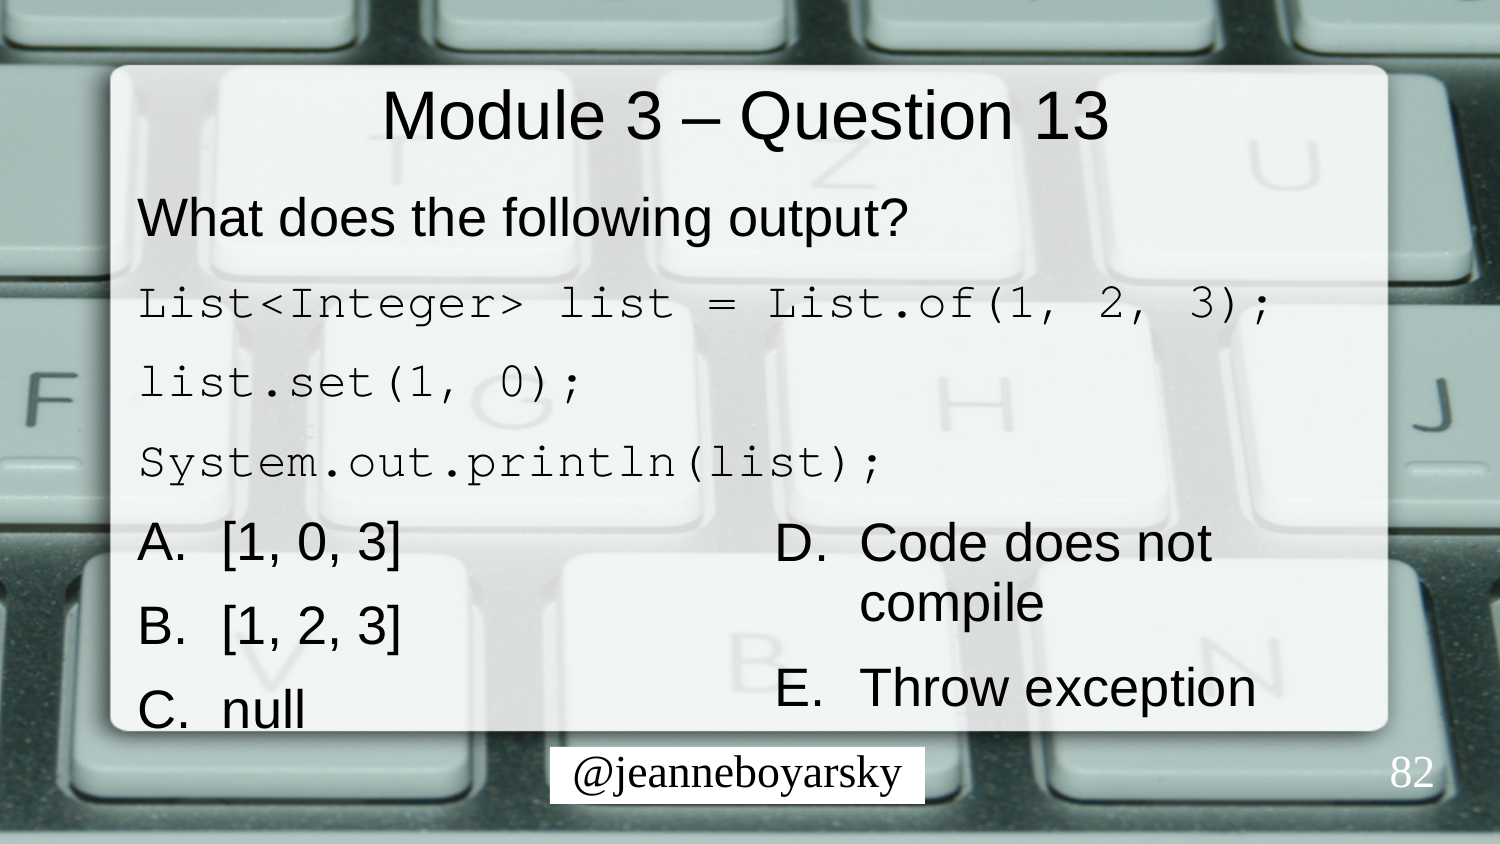

# Module 3 – Question 13
What does the following output?
List<Integer> list = List.of(1, 2, 3);
list.set(1, 0);
System.out.println(list);
[1, 0, 3]
[1, 2, 3]
null
Code does not compile
Throw exception

82